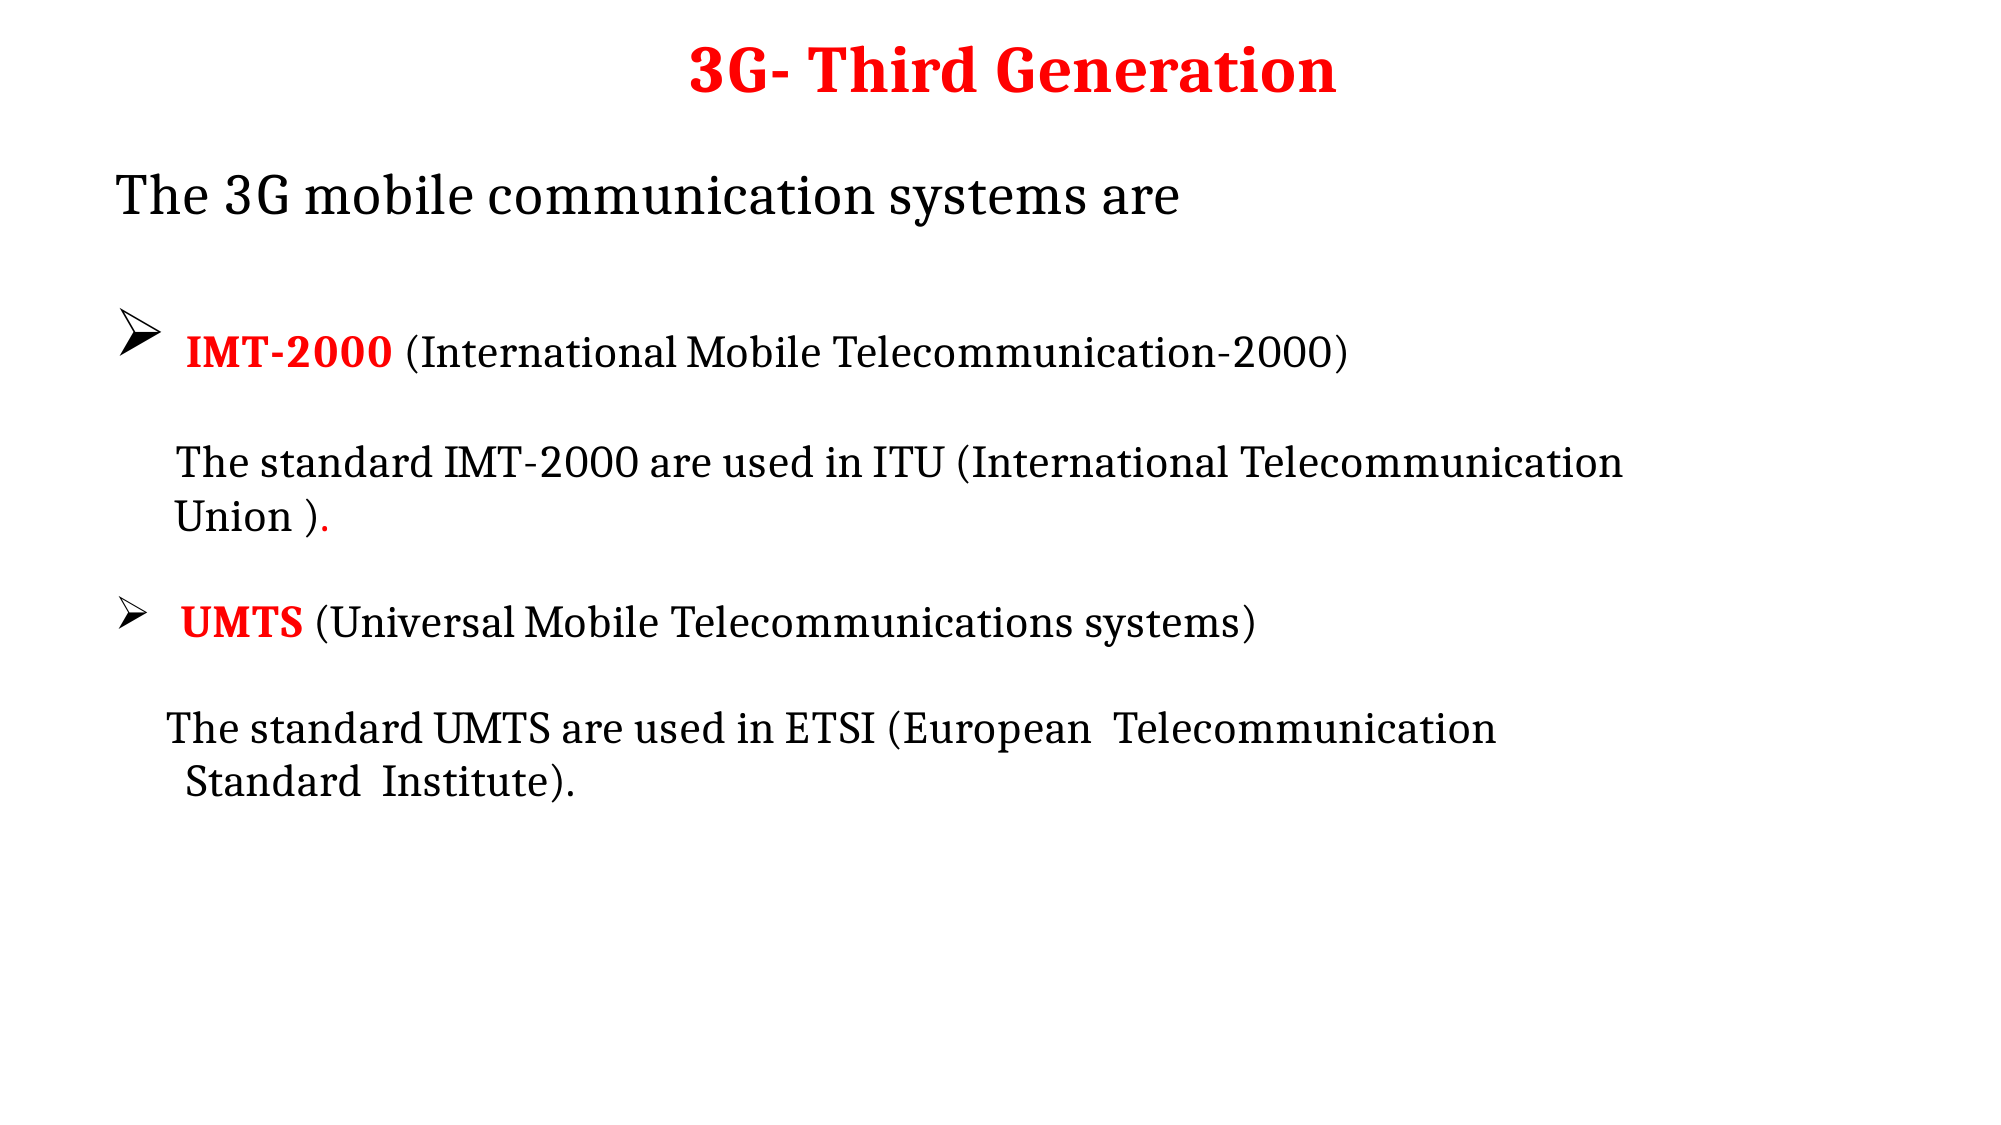

# 3G- Third Generation
The 3G mobile communication systems are

 IMT-2000 (International Mobile Telecommunication-2000)

      The standard IMT-2000 are used in ITU (International Telecommunication
      Union ).

 UMTS (Universal Mobile Telecommunications systems)

     The standard UMTS are used in ETSI (European  Telecommunication
       Standard  Institute).